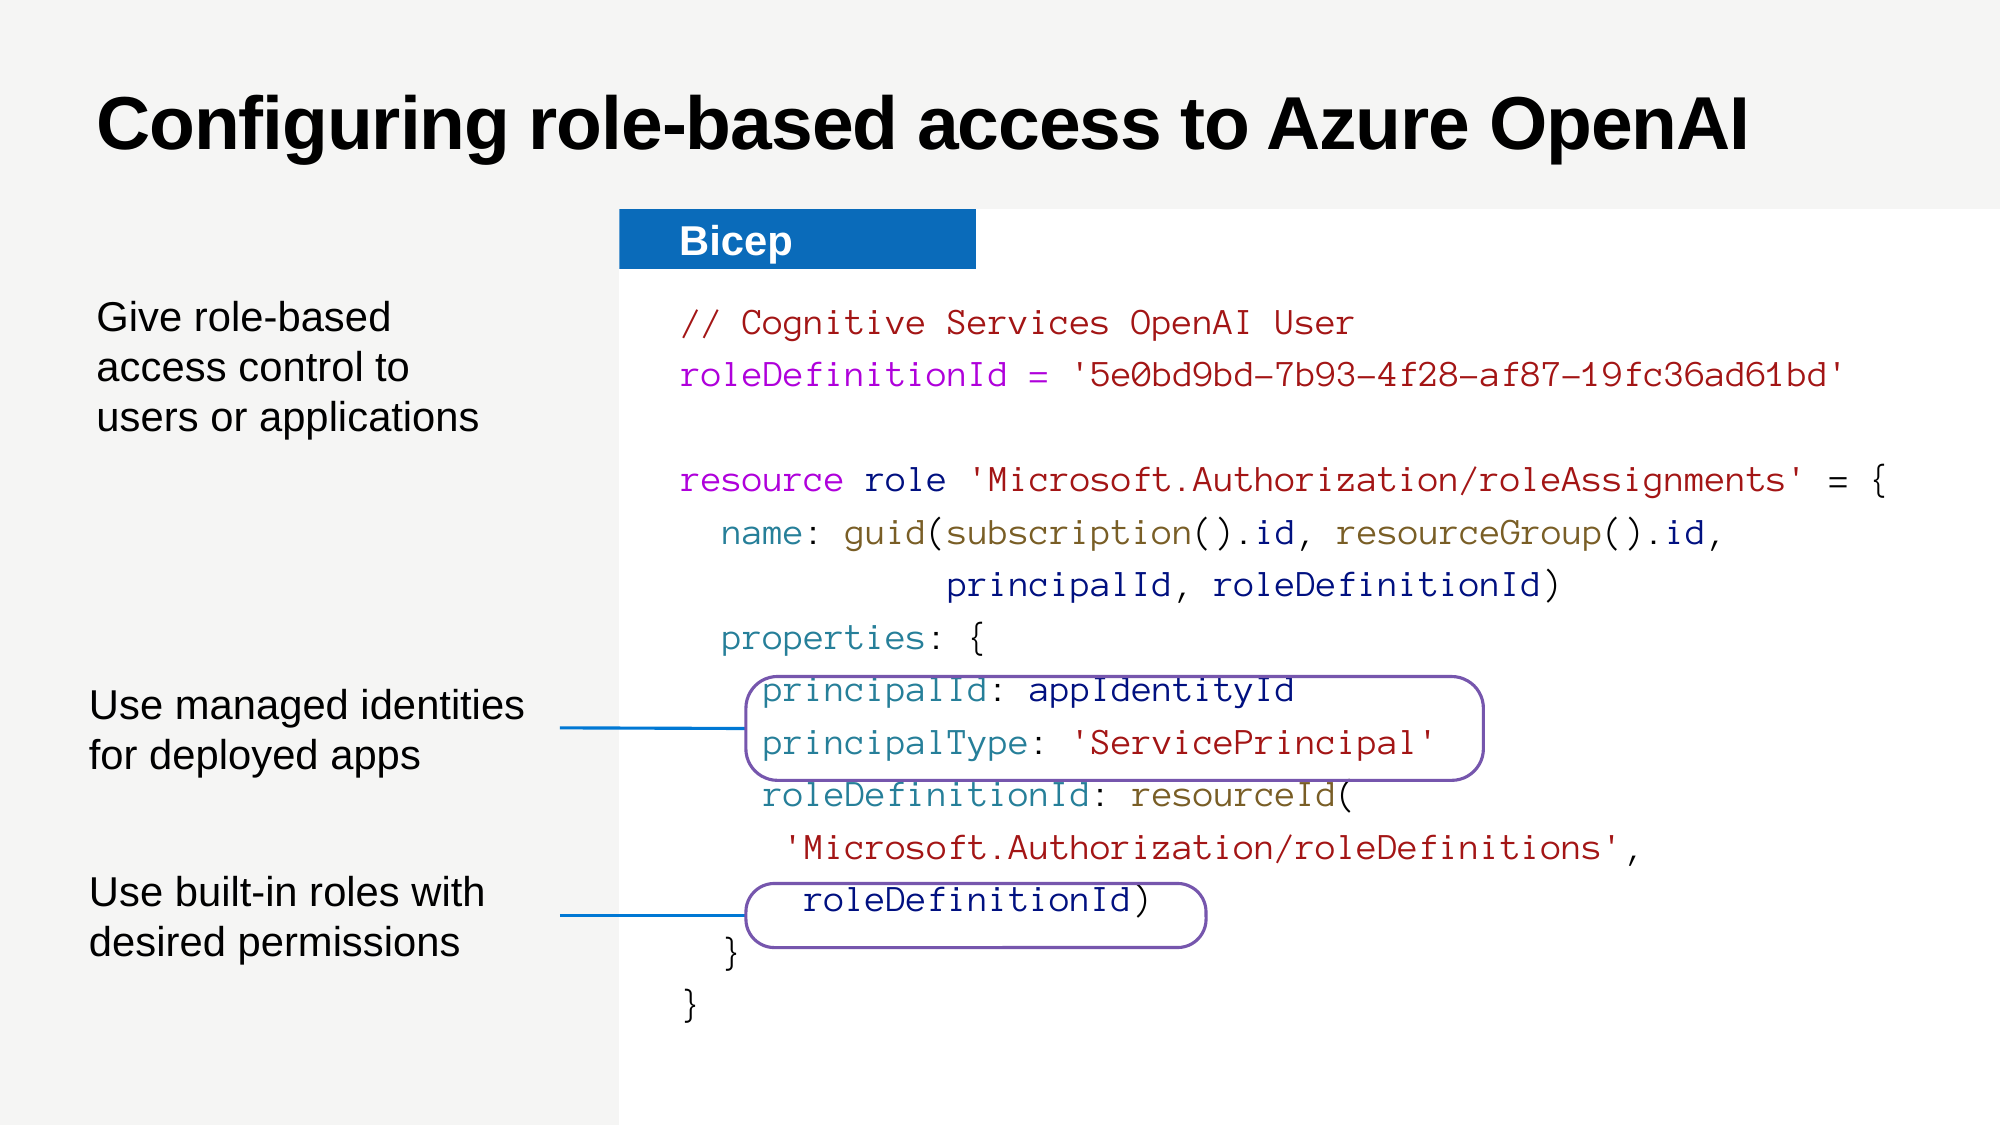

# Configuring role-based access to Azure OpenAI

Bicep
Give role-based access control to users or applications
// Cognitive Services OpenAI User
roleDefinitionId = '5e0bd9bd-7b93-4f28-af87-19fc36ad61bd'

resource role 'Microsoft.Authorization/roleAssignments' = {
  name: guid(subscription().id, resourceGroup().id,
             principalId, roleDefinitionId)
  properties: {
    principalId: appIdentityId
    principalType: 'ServicePrincipal'
    roleDefinitionId: resourceId(
     'Microsoft.Authorization/roleDefinitions',
      roleDefinitionId)
  }
}
Use managed identities for deployed apps

Use built-in roles with desired permissions